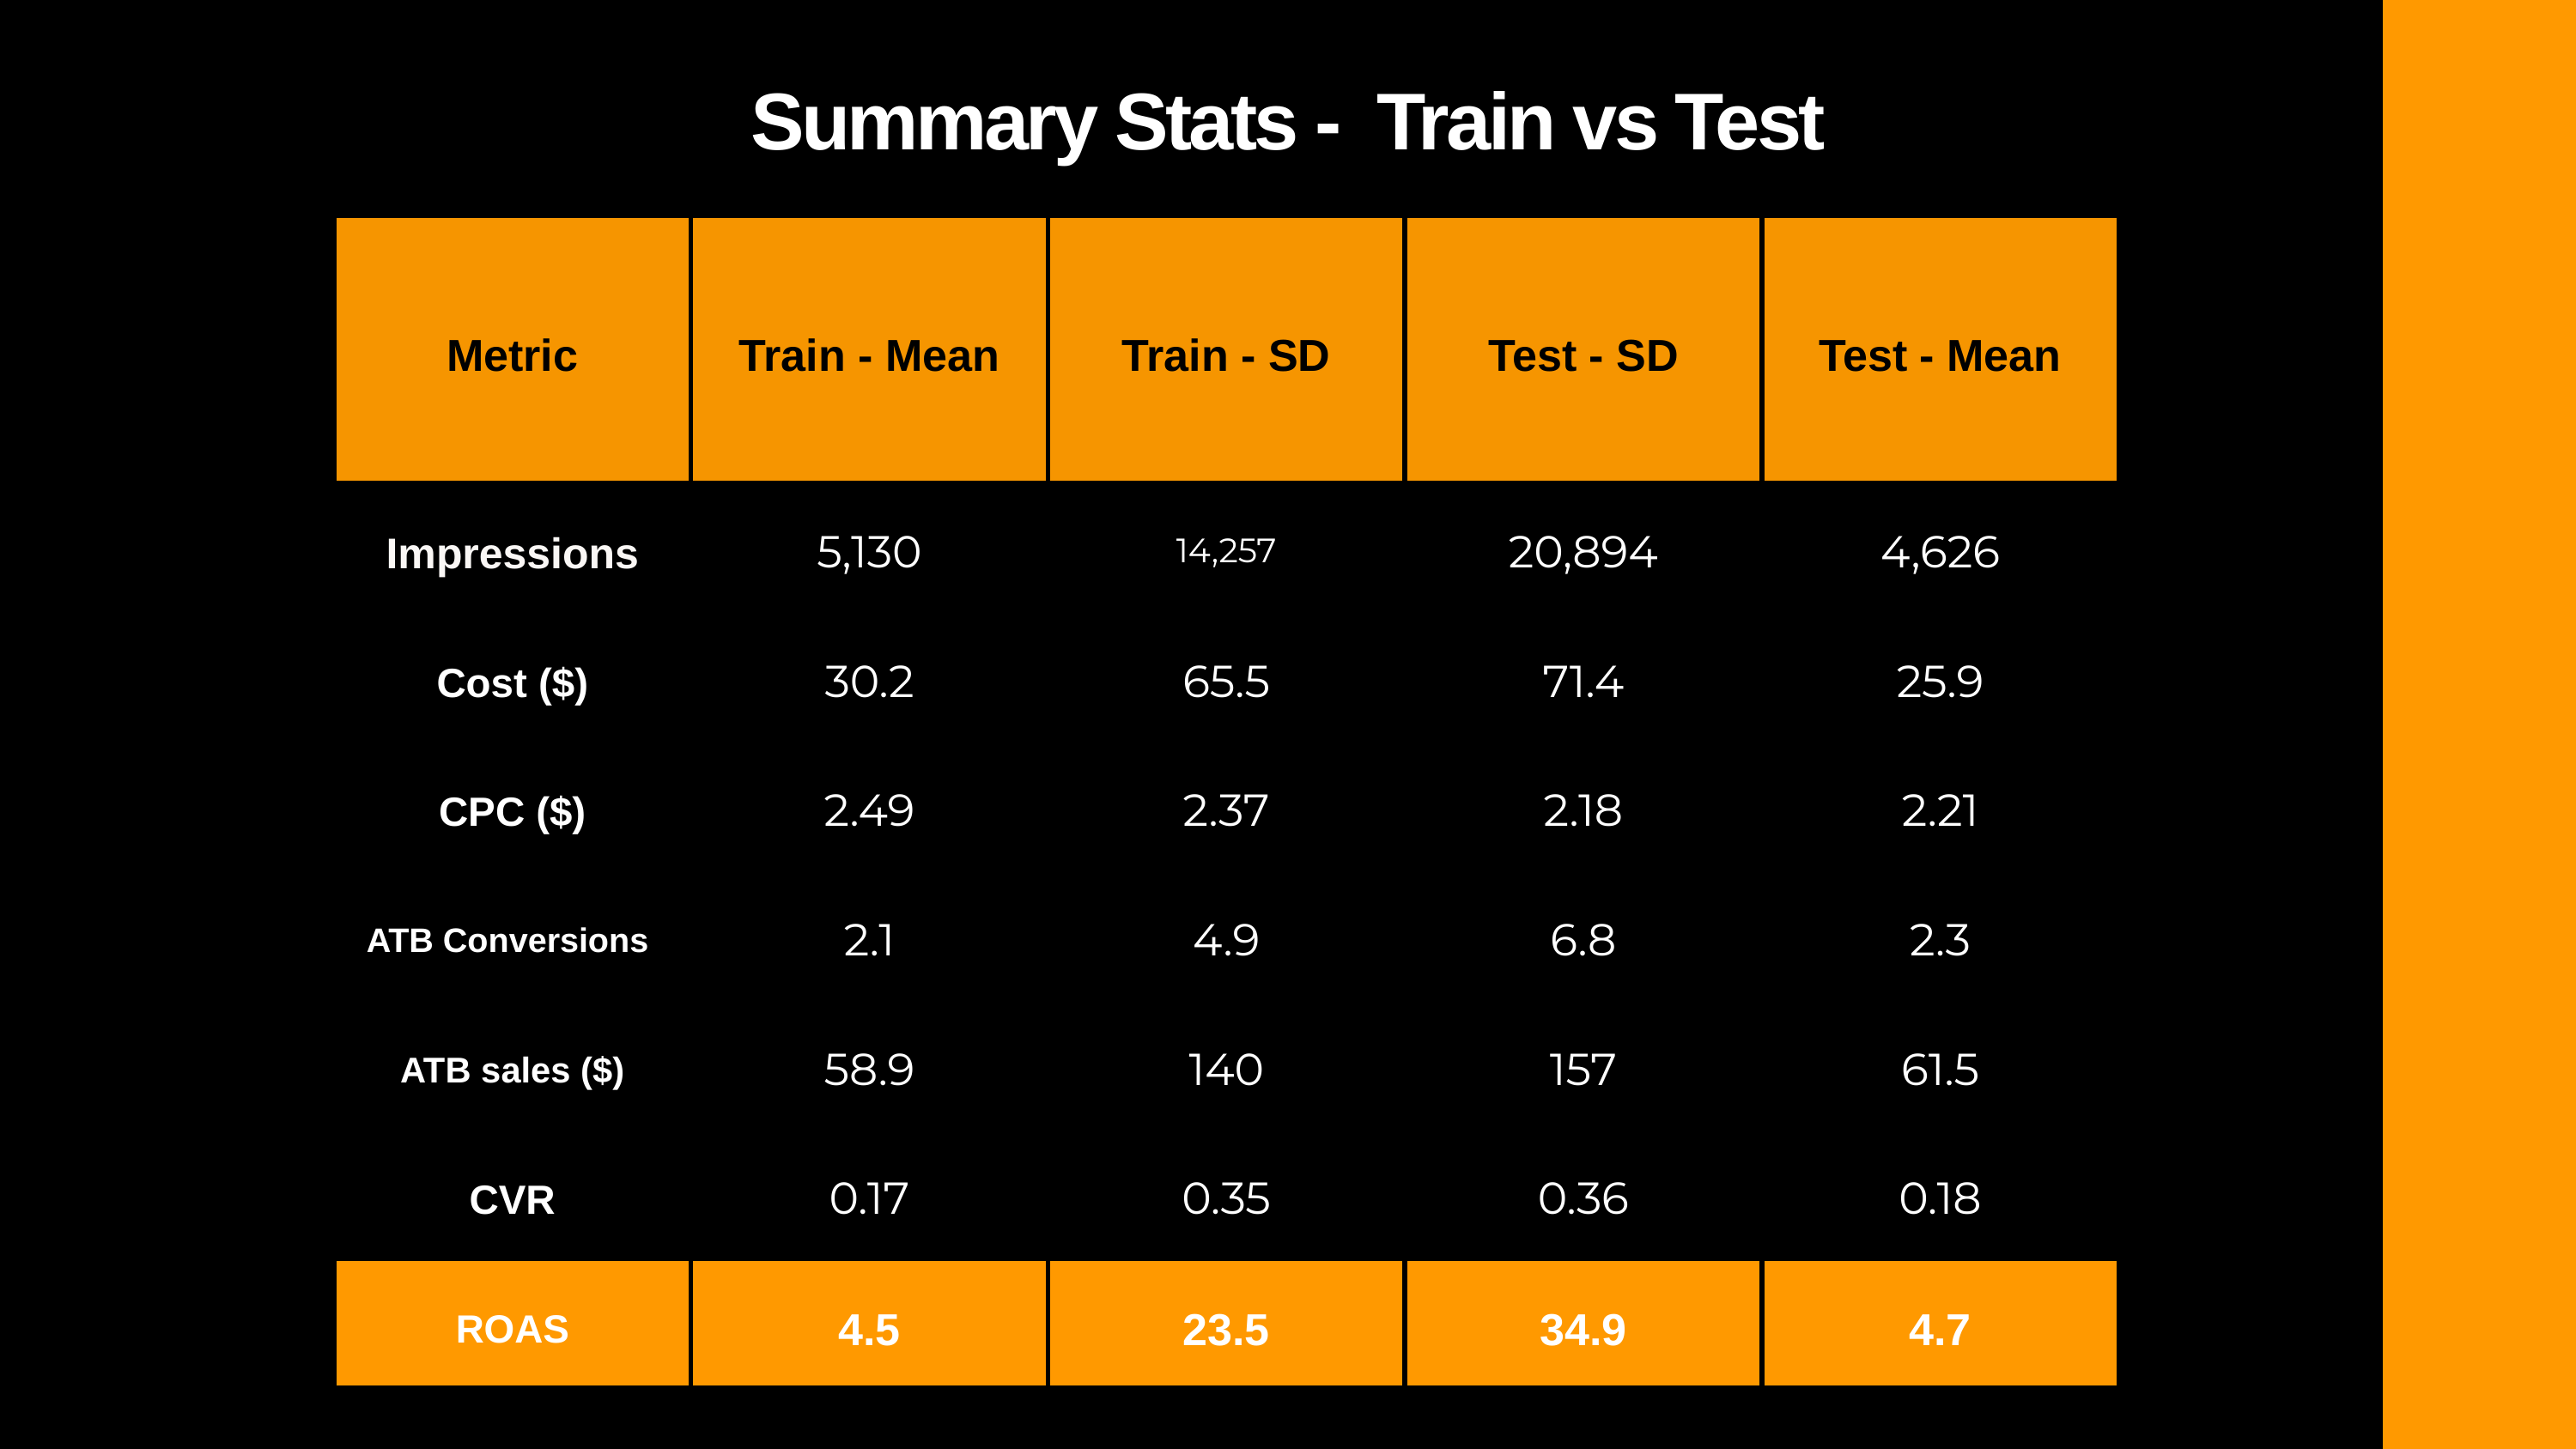

Summary Stats -  Train vs Test
| Metric | Train - Mean | Train - SD | Test - SD | Test - Mean |
| --- | --- | --- | --- | --- |
| Impressions | 5,130 | 14,257 | 20,894 | 4,626 |
| Cost ($) | 30.2 | 65.5 | 71.4 | 25.9 |
| CPC ($) | 2.49 | 2.37 | 2.18 | 2.21 |
| ATB Conversions | 2.1 | 4.9 | 6.8 | 2.3 |
| ATB sales ($) | 58.9 | 140 | 157 | 61.5 |
| CVR | 0.17 | 0.35 | 0.36 | 0.18 |
| ROAS | 4.5 | 23.5 | 34.9 | 4.7 |